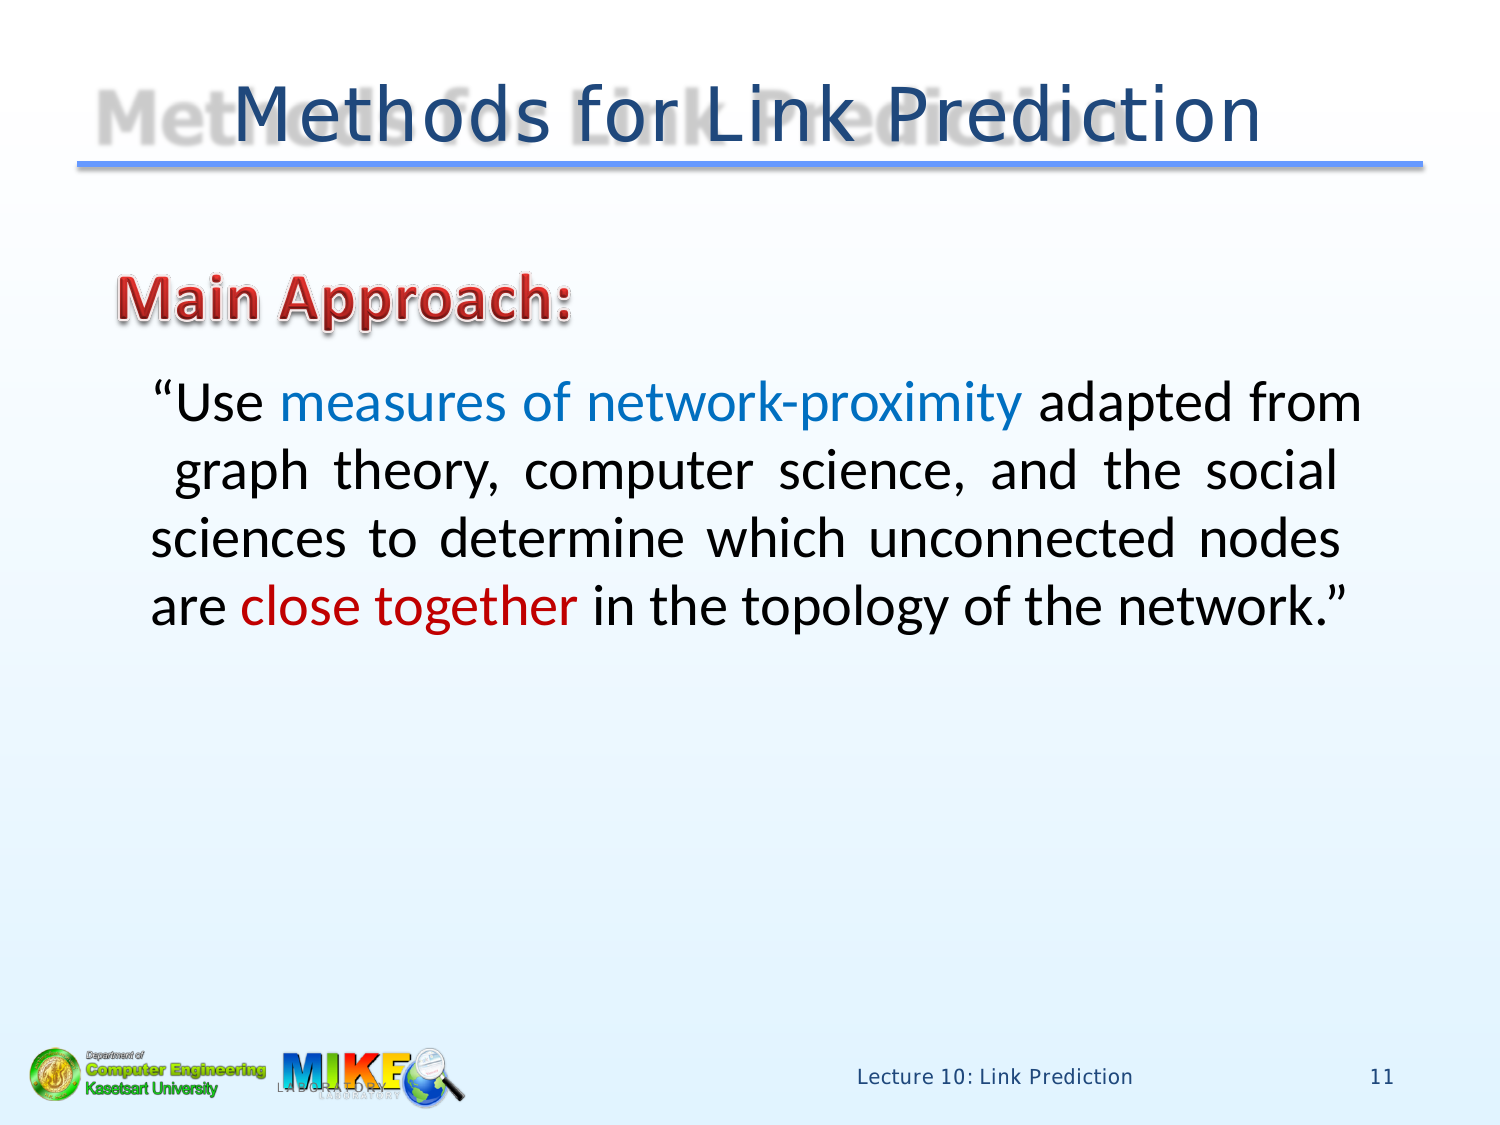

# Methods for Link Prediction

“Use measures of network-proximity adapted from  graph theory, computer science, and the social  sciences to determine which unconnected nodes  are close together in the topology of the network.”
Lecture 10: Link Prediction
11